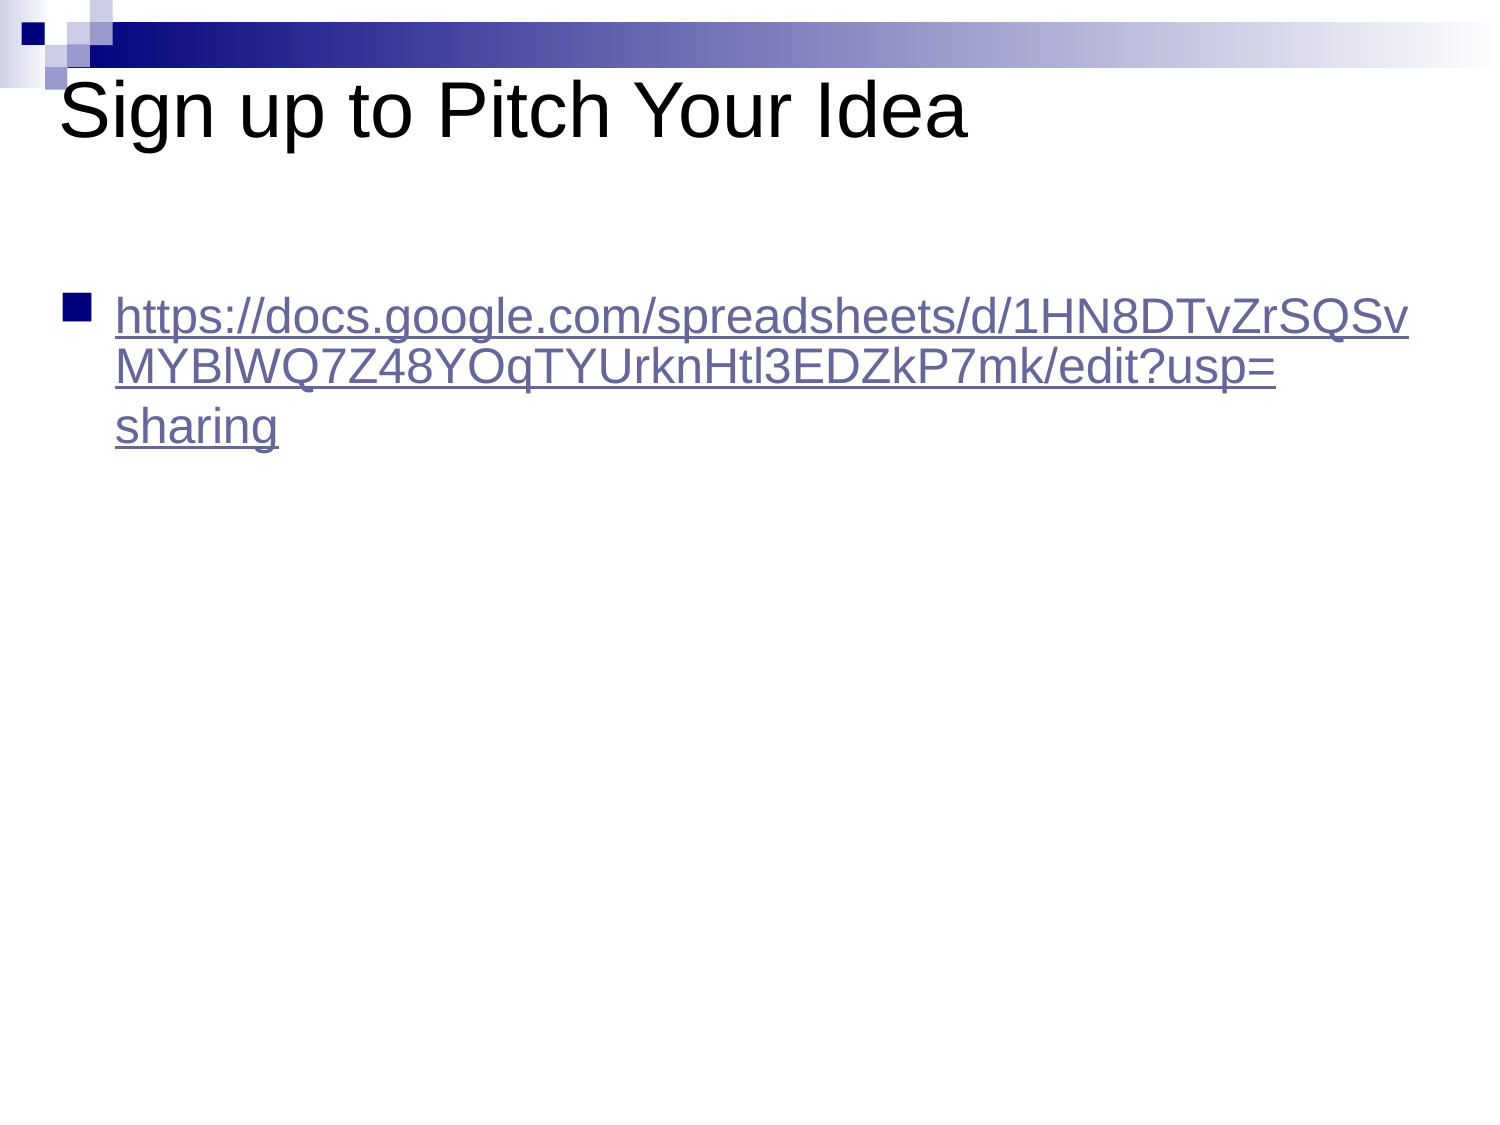

# Sign up to Pitch Your Idea
https://docs.google.com/spreadsheets/d/1HN8DTvZrSQSvMYBlWQ7Z48YOqTYUrknHtl3EDZkP7mk/edit?usp=sharing